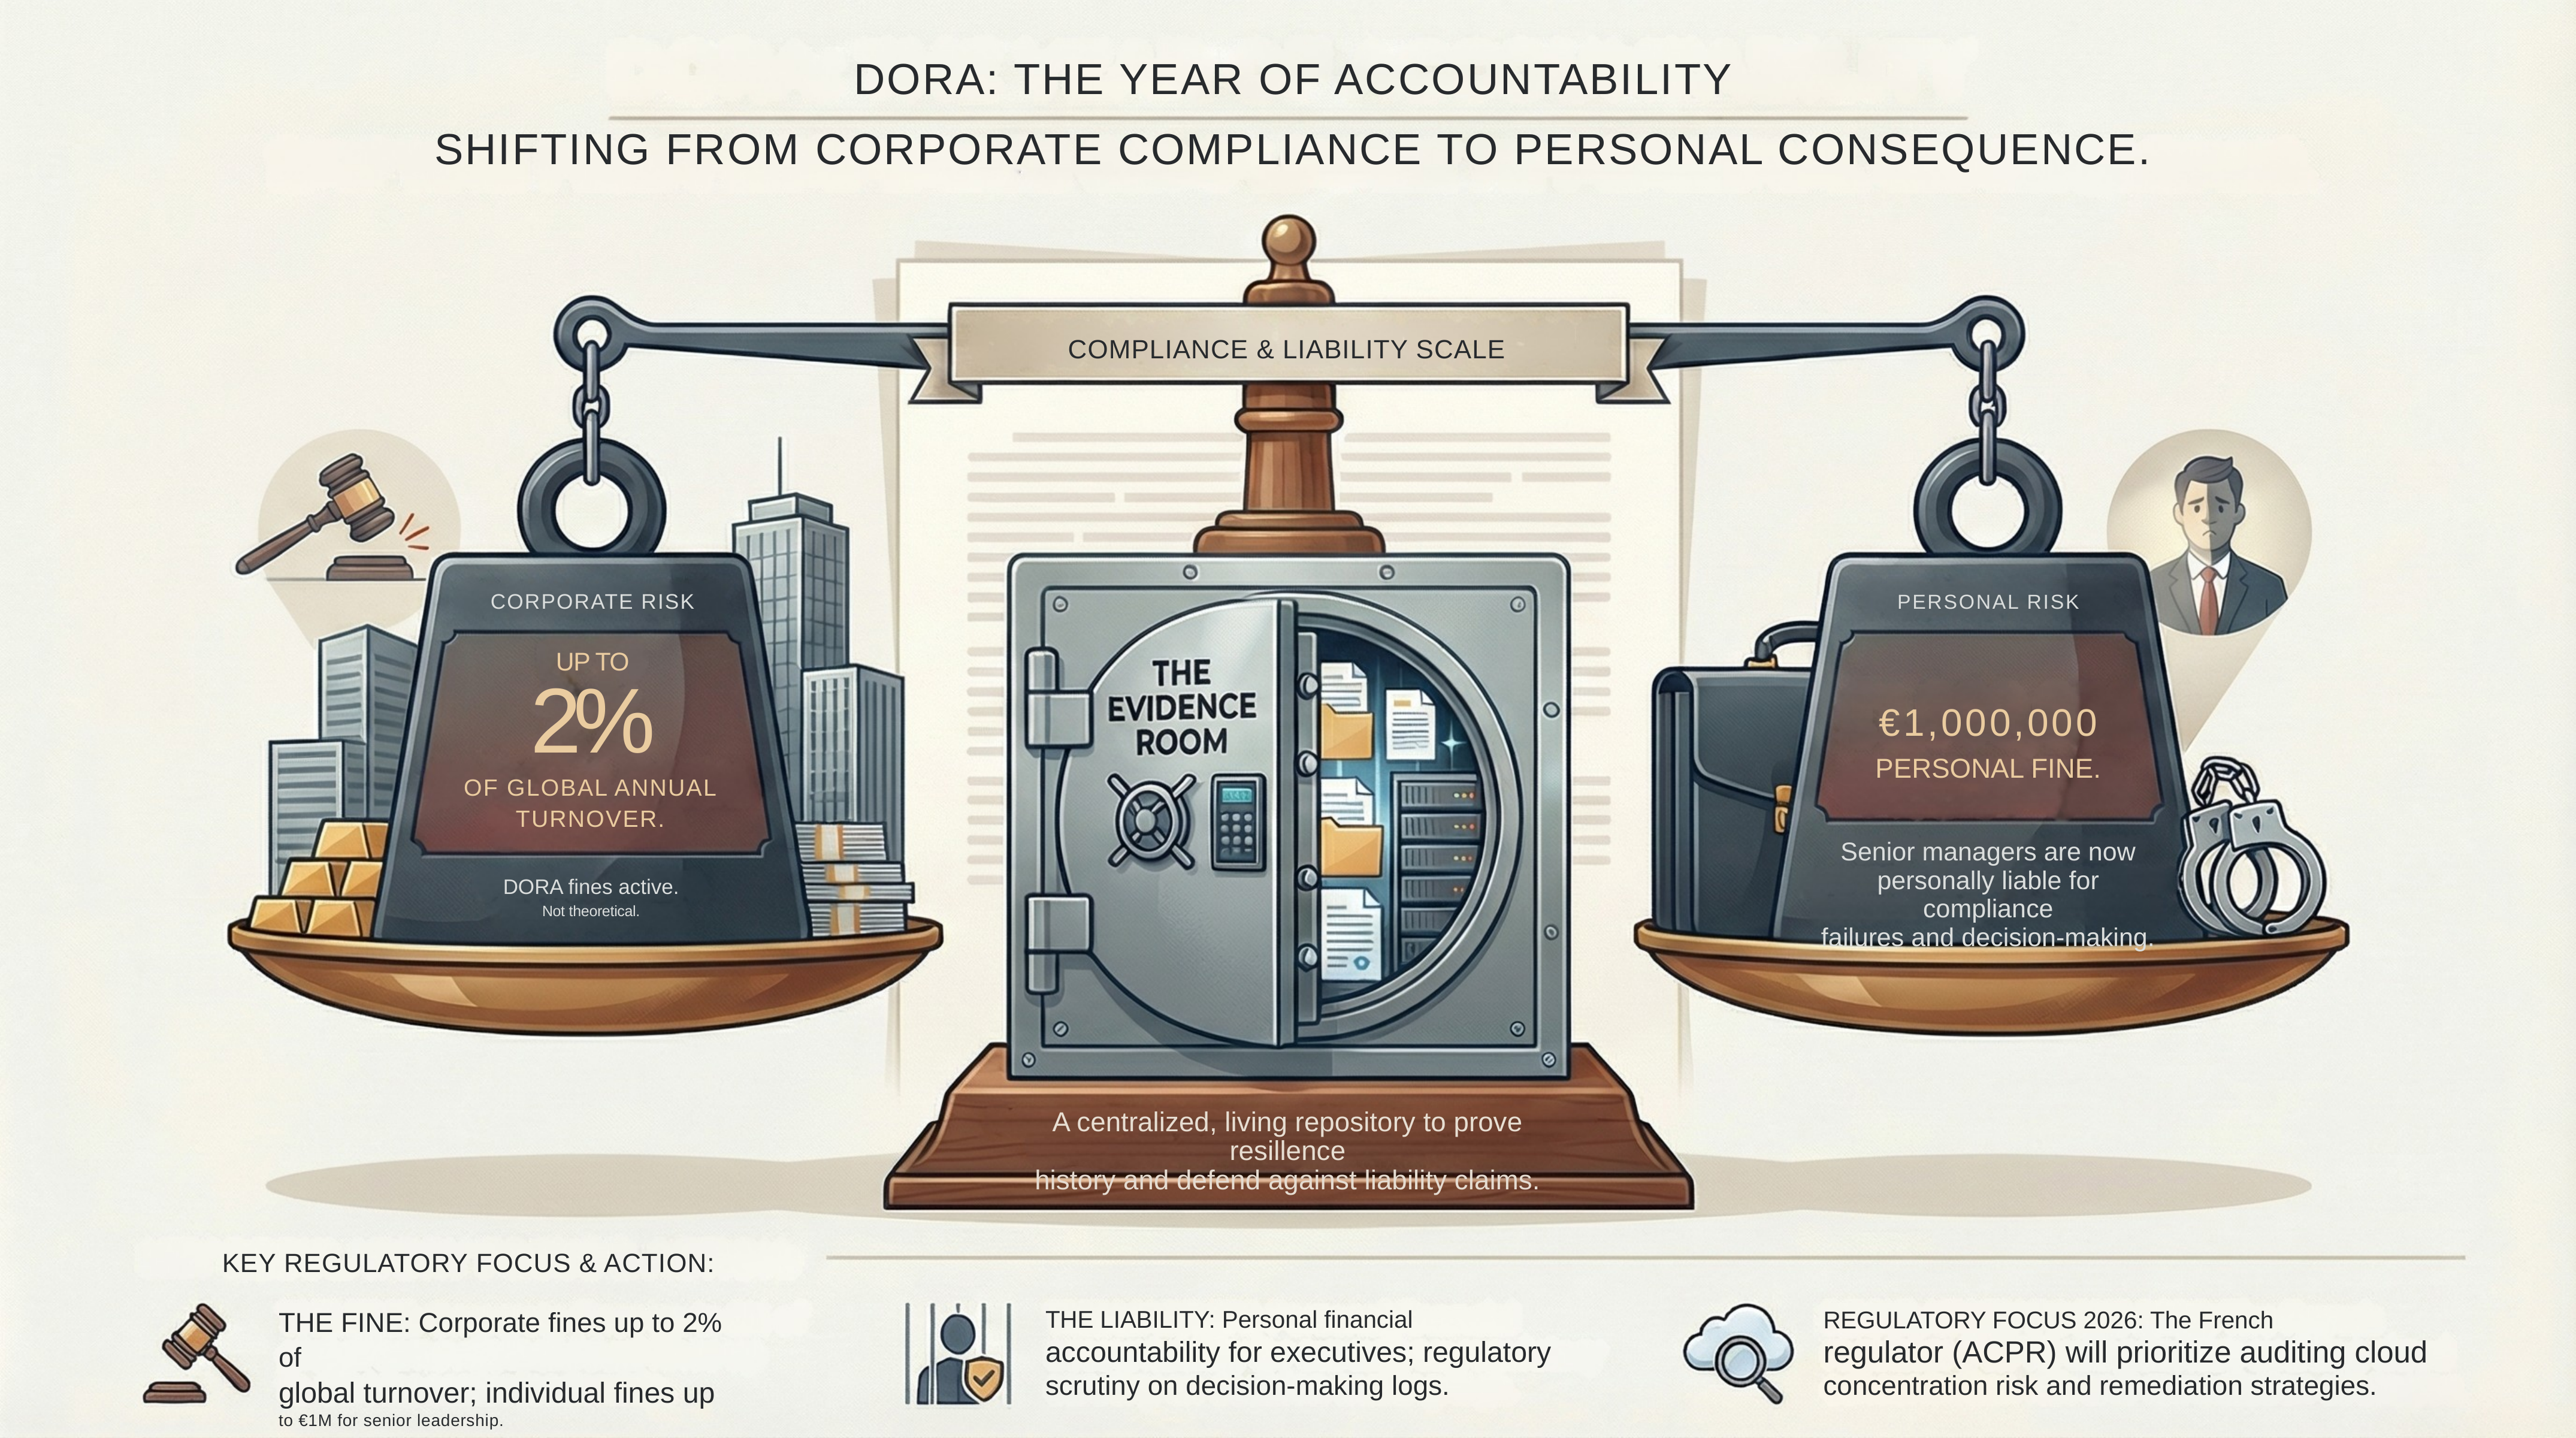

DORA: THE YEAR OF ACCOUNTABILITY
SHIFTING FROM CORPORATE COMPLIANCE TO PERSONAL CONSEQUENCE.
COMPLIANCE & LIABILITY SCALE
CORPORATE RISK
PERSONAL RISK
UP TO
2%
€1,000,000
PERSONAL FINE.
OF GLOBAL ANNUAL
TURNOVER.
Senior managers are now
personally liable for compliance
failures and decision-making.
DORA fines active.
Not theoretical.
A centralized, living repository to prove resillence
history and defend against liability claims.
KEY REGULATORY FOCUS & ACTION:
THE FINE: Corporate fines up to 2% of
global turnover; individual fines up
to €1M for senior leadership.
THE LIABILITY: Personal financial
accountability for executives; regulatory
scrutiny on decision-making logs.
REGULATORY FOCUS 2026: The French
regulator (ACPR) will prioritize auditing cloud
concentration risk and remediation strategies.